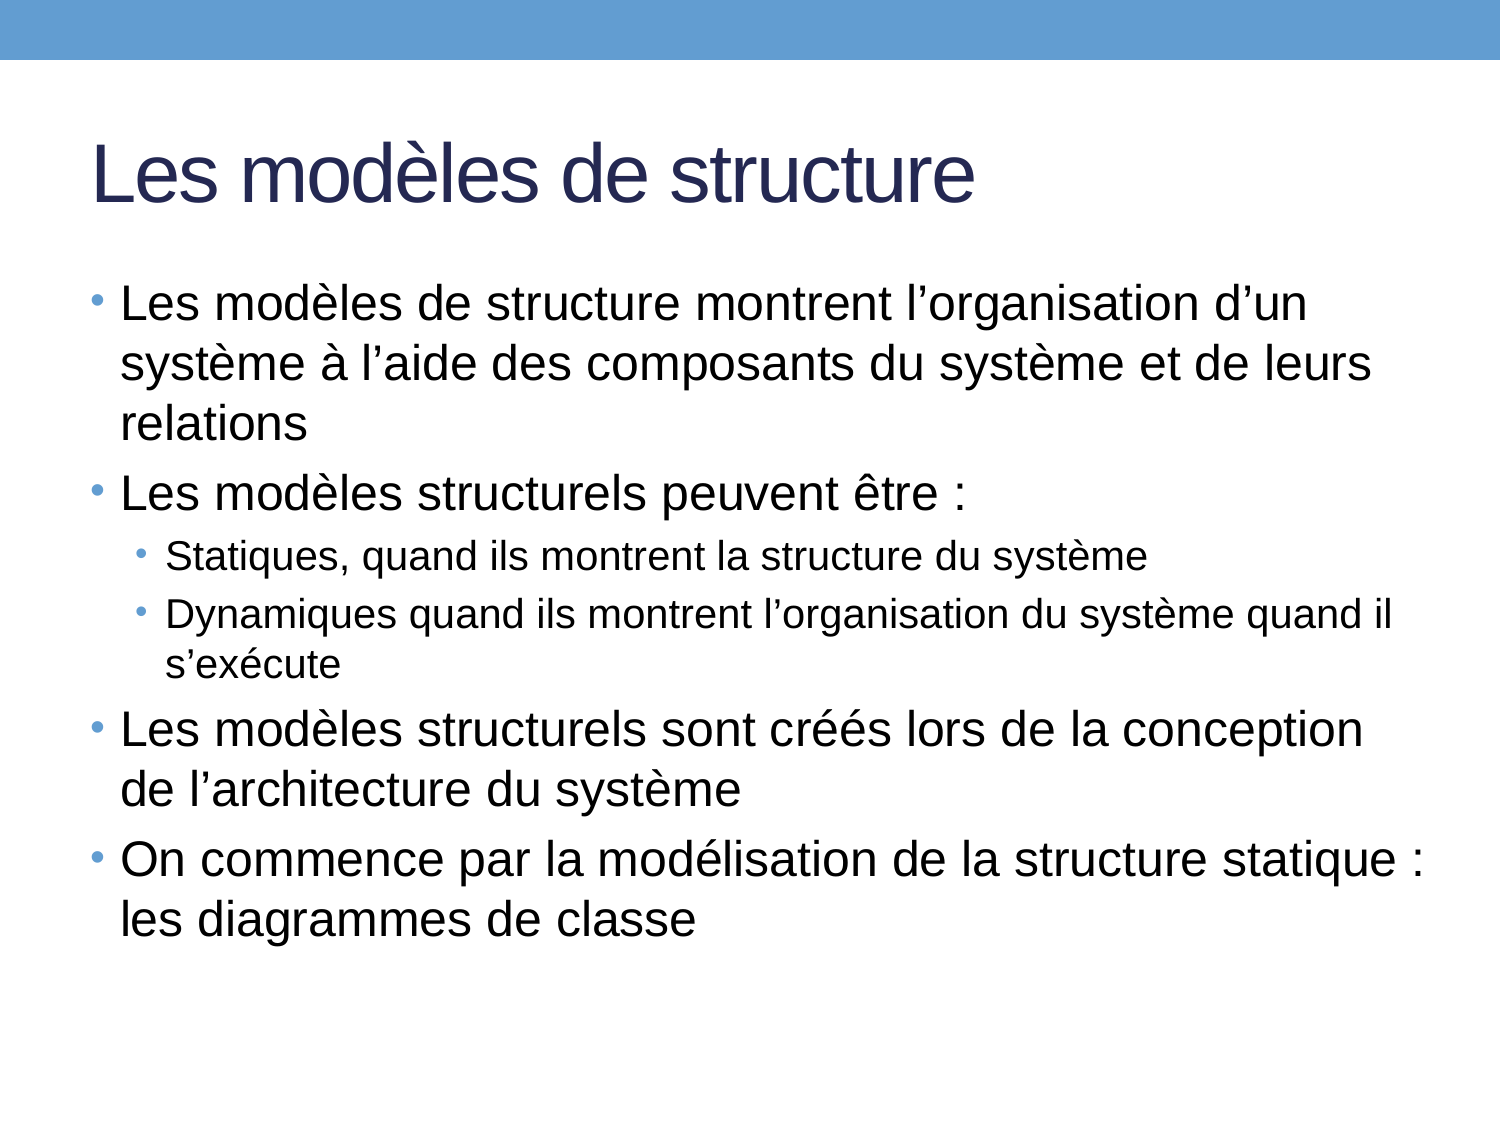

# Les modèles de structure
Les modèles de structure montrent l’organisation d’un système à l’aide des composants du système et de leurs relations
Les modèles structurels peuvent être :
Statiques, quand ils montrent la structure du système
Dynamiques quand ils montrent l’organisation du système quand il s’exécute
Les modèles structurels sont créés lors de la conception de l’architecture du système
On commence par la modélisation de la structure statique : les diagrammes de classe